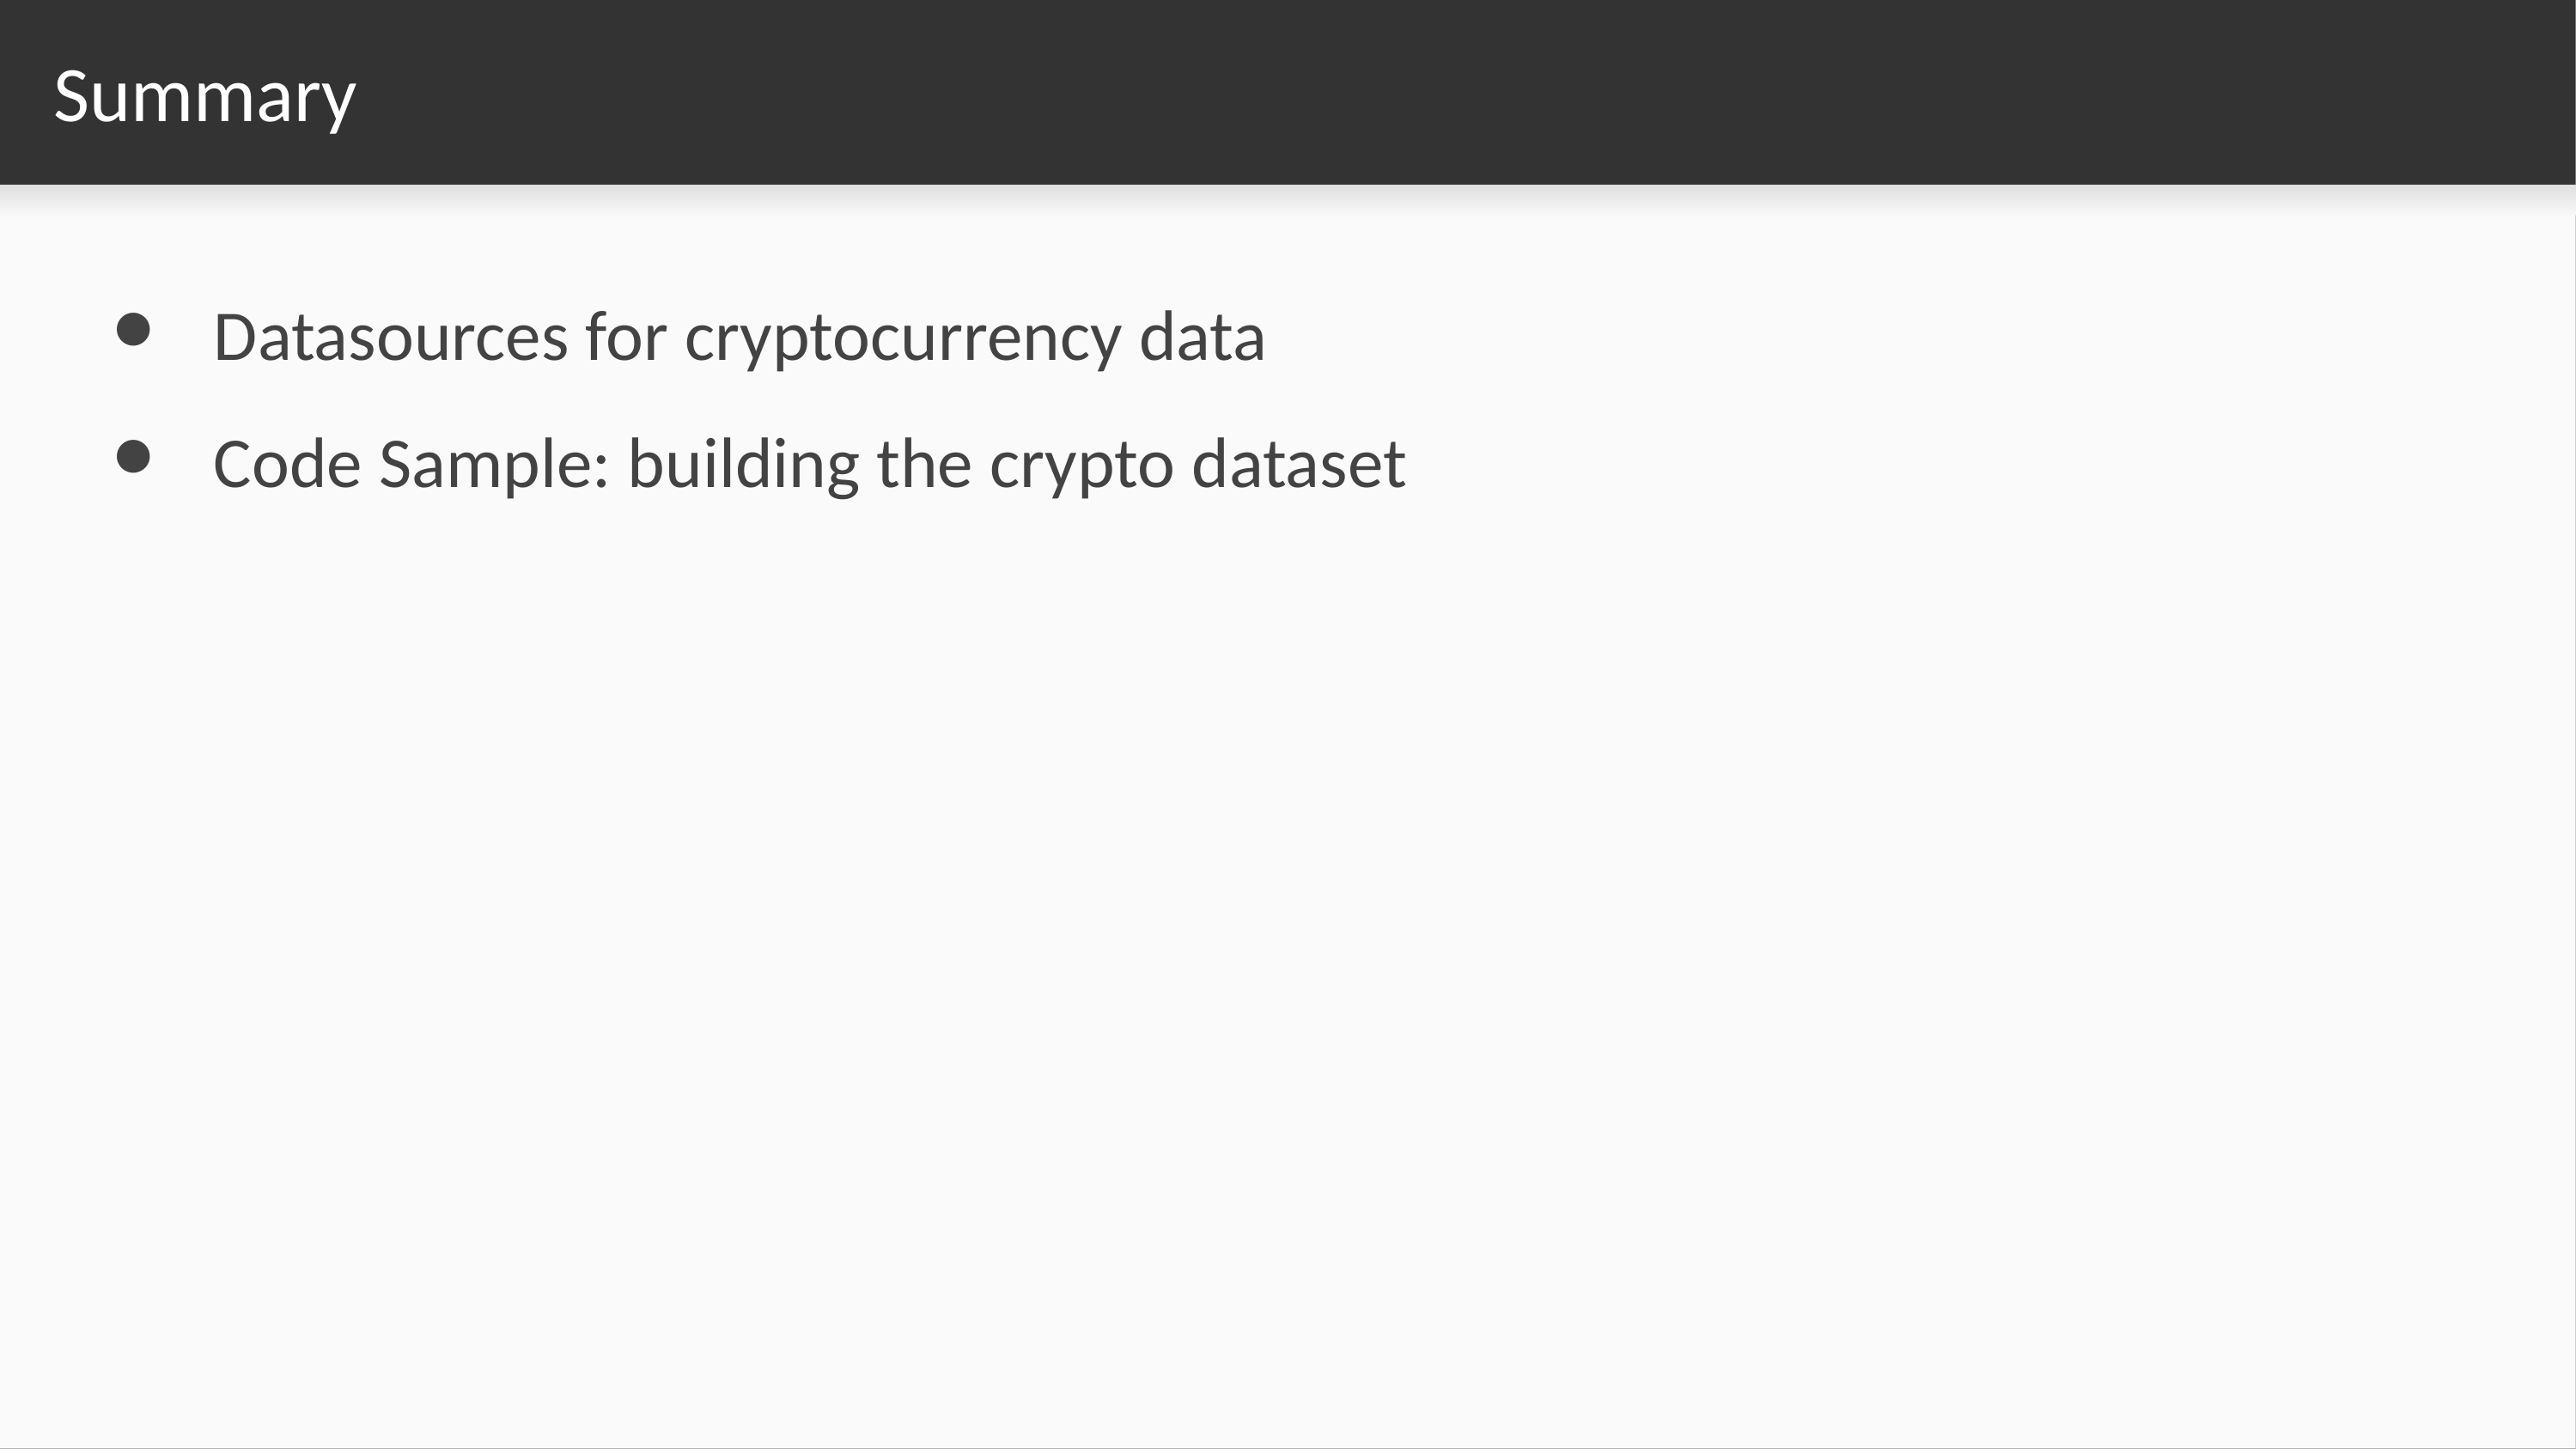

# Summary
Datasources for cryptocurrency data
Code Sample: building the crypto dataset